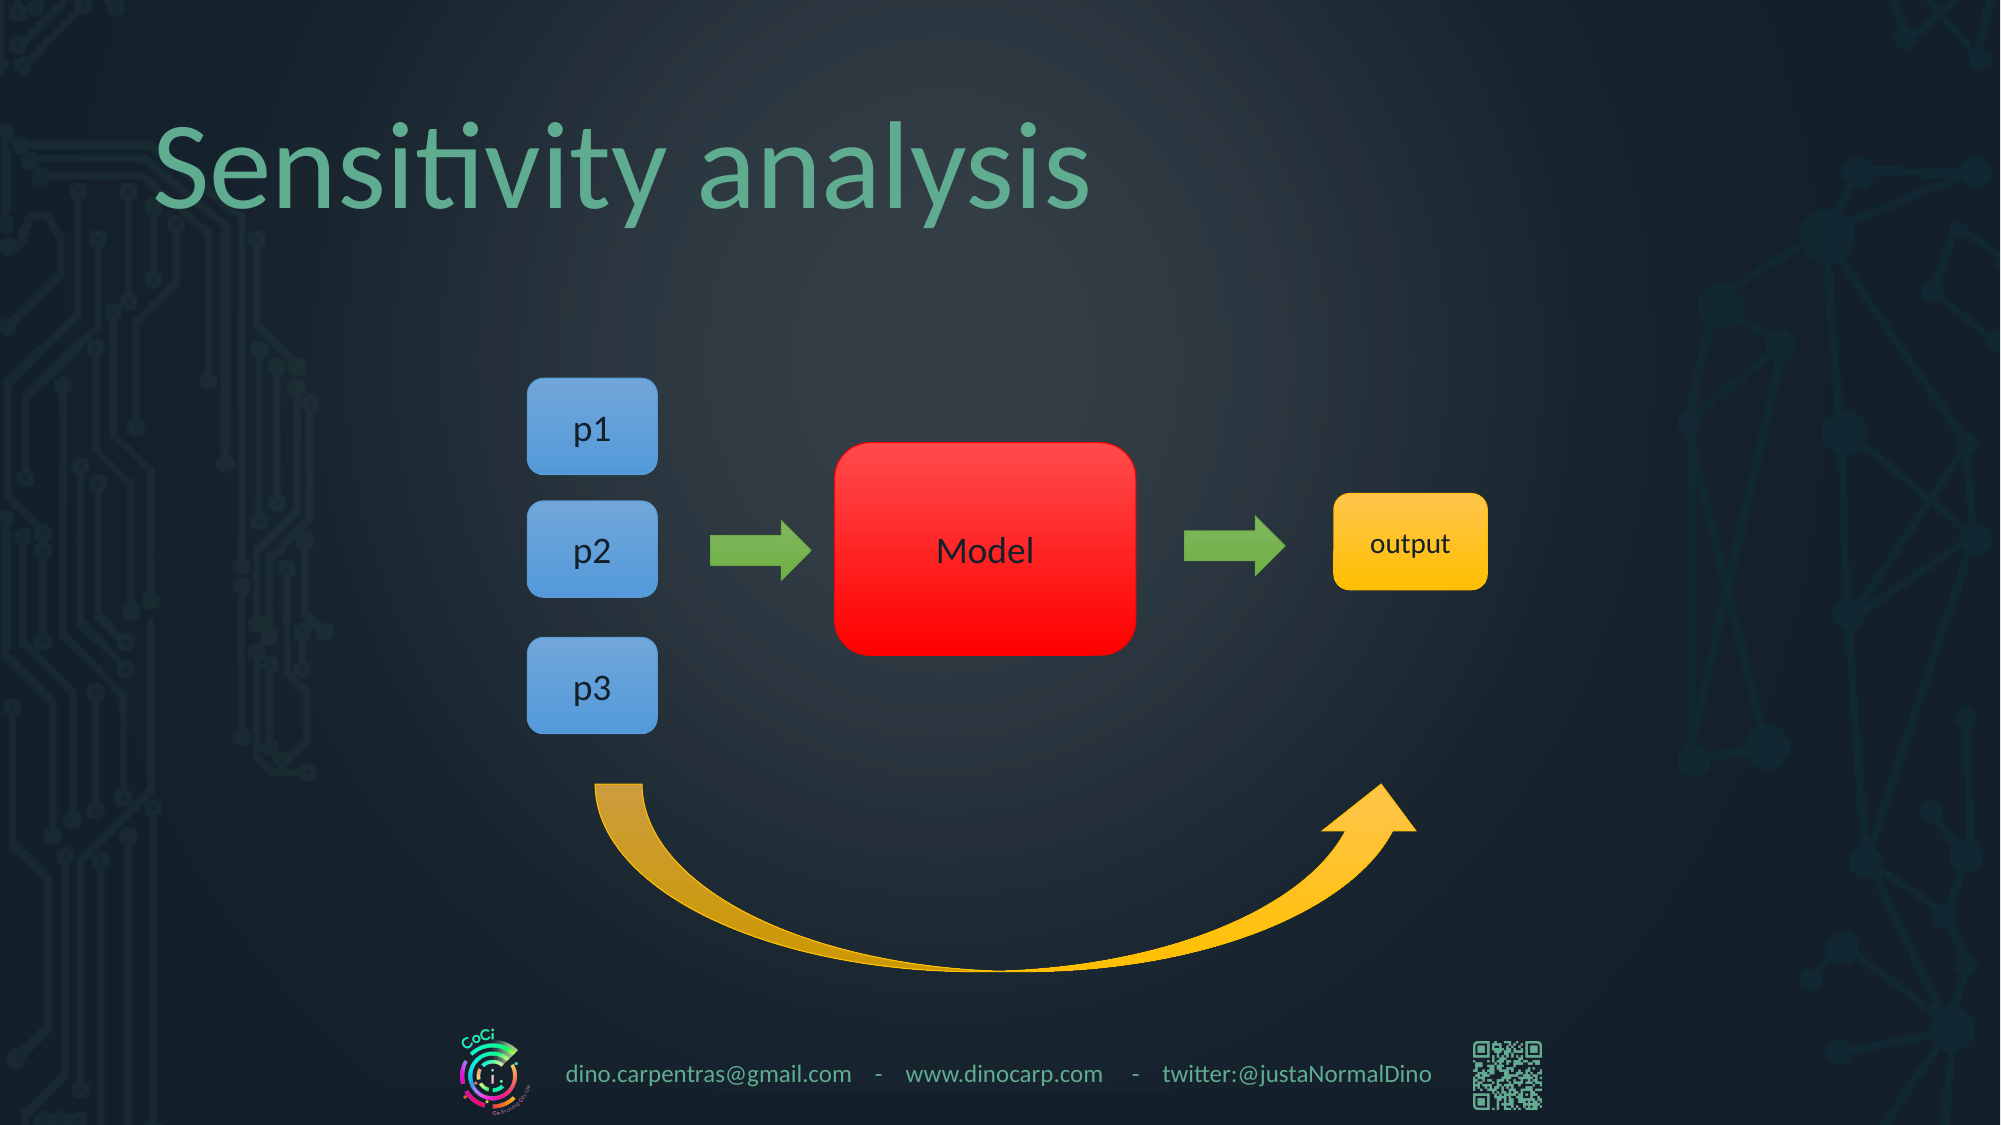

# Sensitivity analysis
p1
Model
output
p2

p3